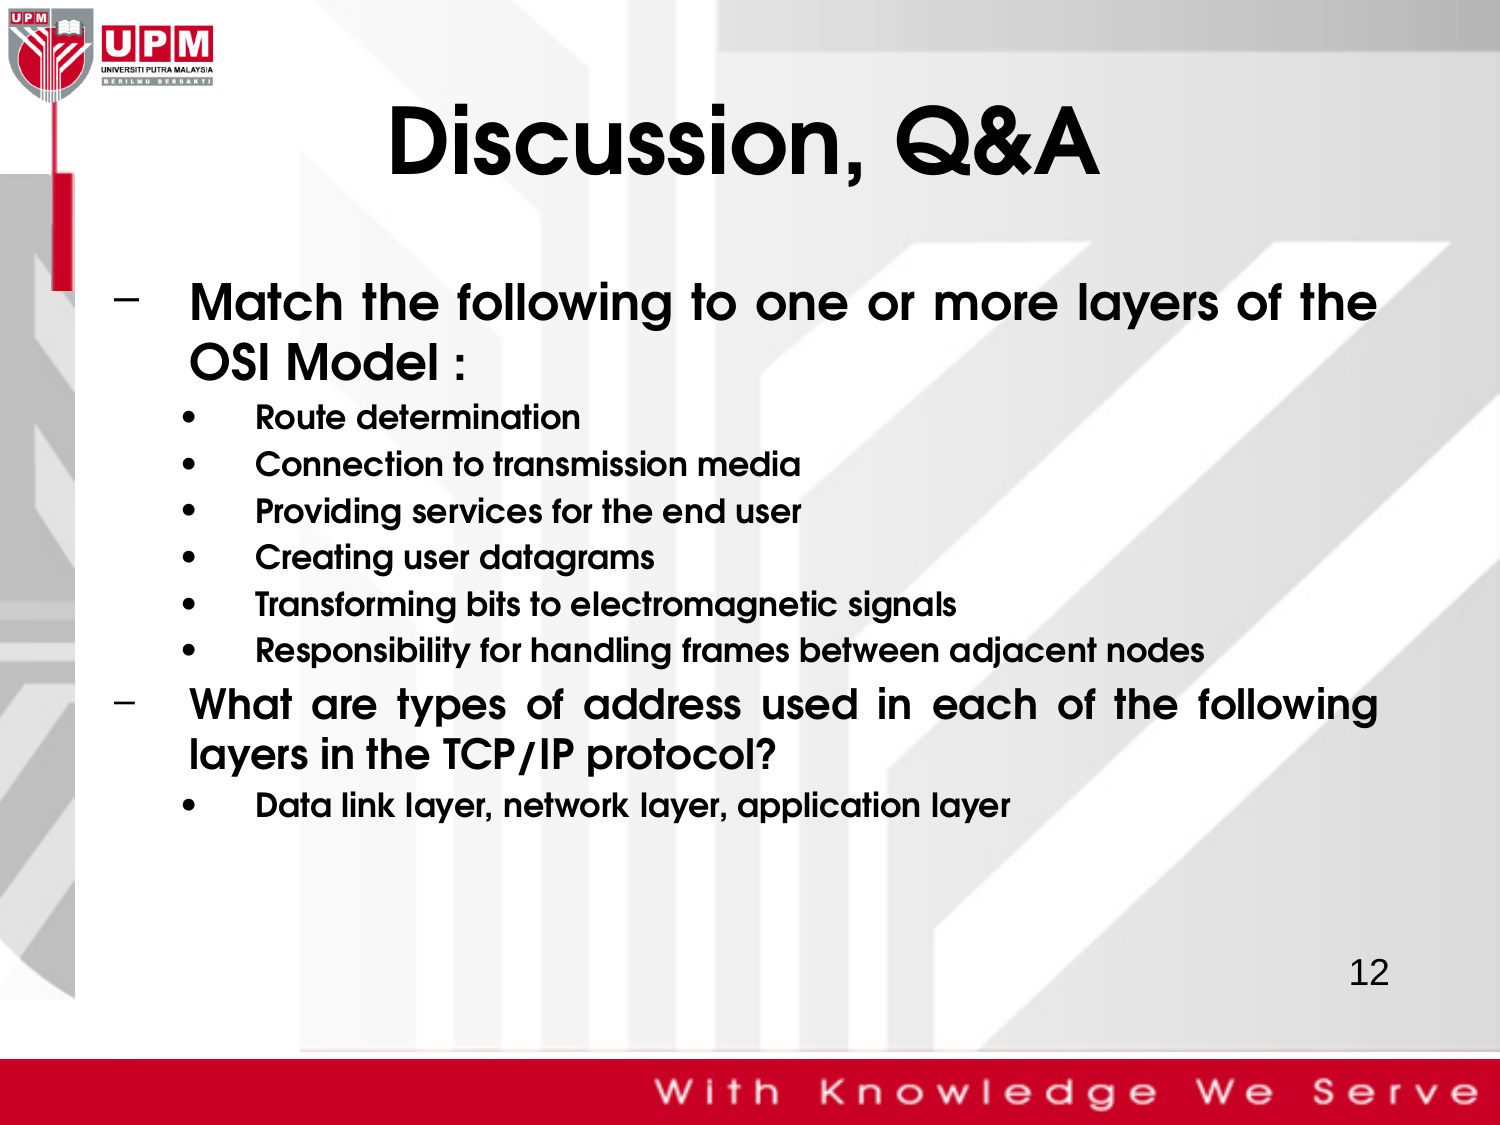

# Discussion, Q&A
Match the following to one or more layers of the OSI Model :
Route determination
Connection to transmission media
Providing services for the end user
Creating user datagrams
Transforming bits to electromagnetic signals
Responsibility for handling frames between adjacent nodes
What are types of address used in each of the following layers in the TCP/IP protocol?
Data link layer, network layer, application layer

12